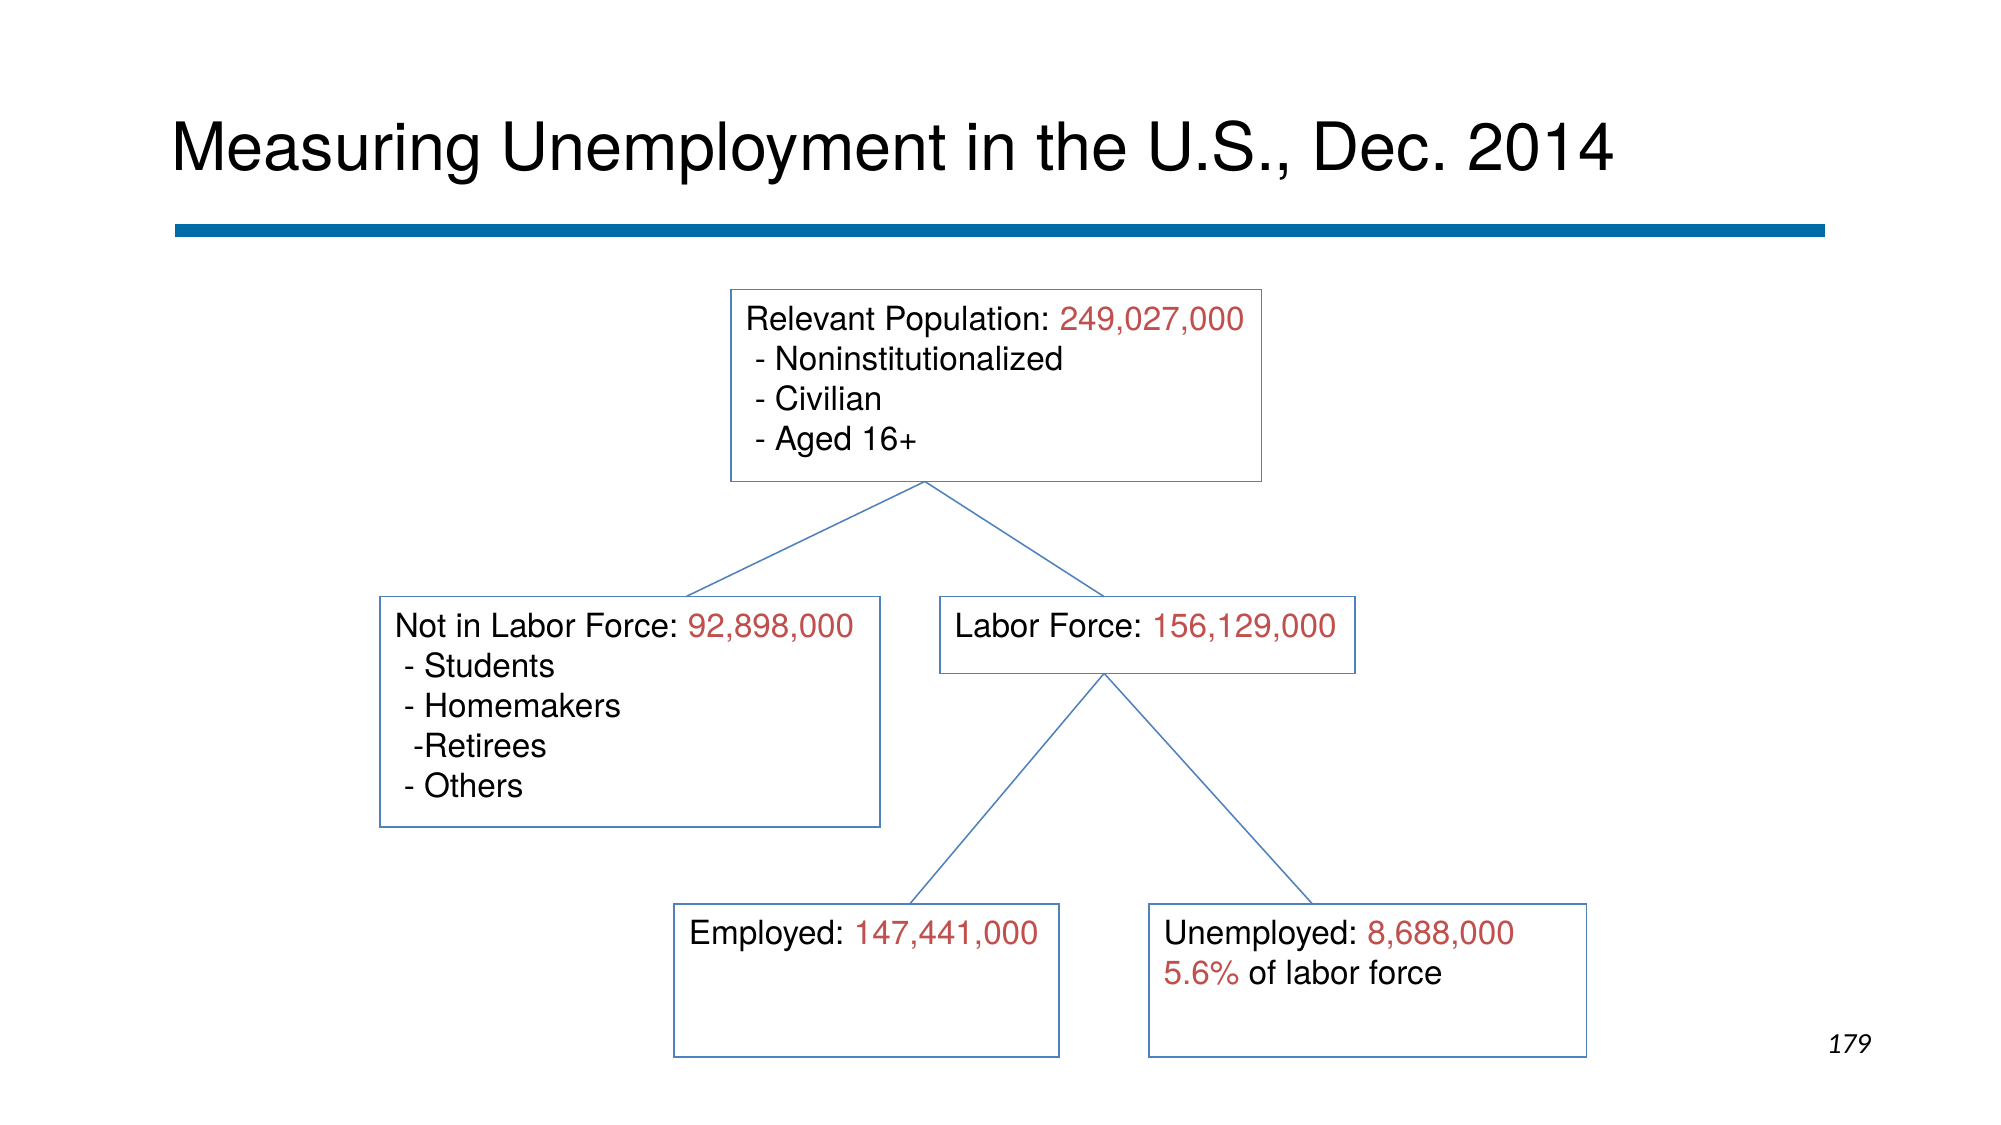

# Measuring Unemployment in the U.S., Dec. 2014

Relevant Population: 249,027,000
 - Noninstitutionalized
 - Civilian
 - Aged 16+

Not in Labor Force: 92,898,000
 - Students
 - Homemakers
  -Retirees
 - Others

Labor Force: 156,129,000

Employed: 147,441,000

Unemployed: 8,688,000
5.6% of labor force